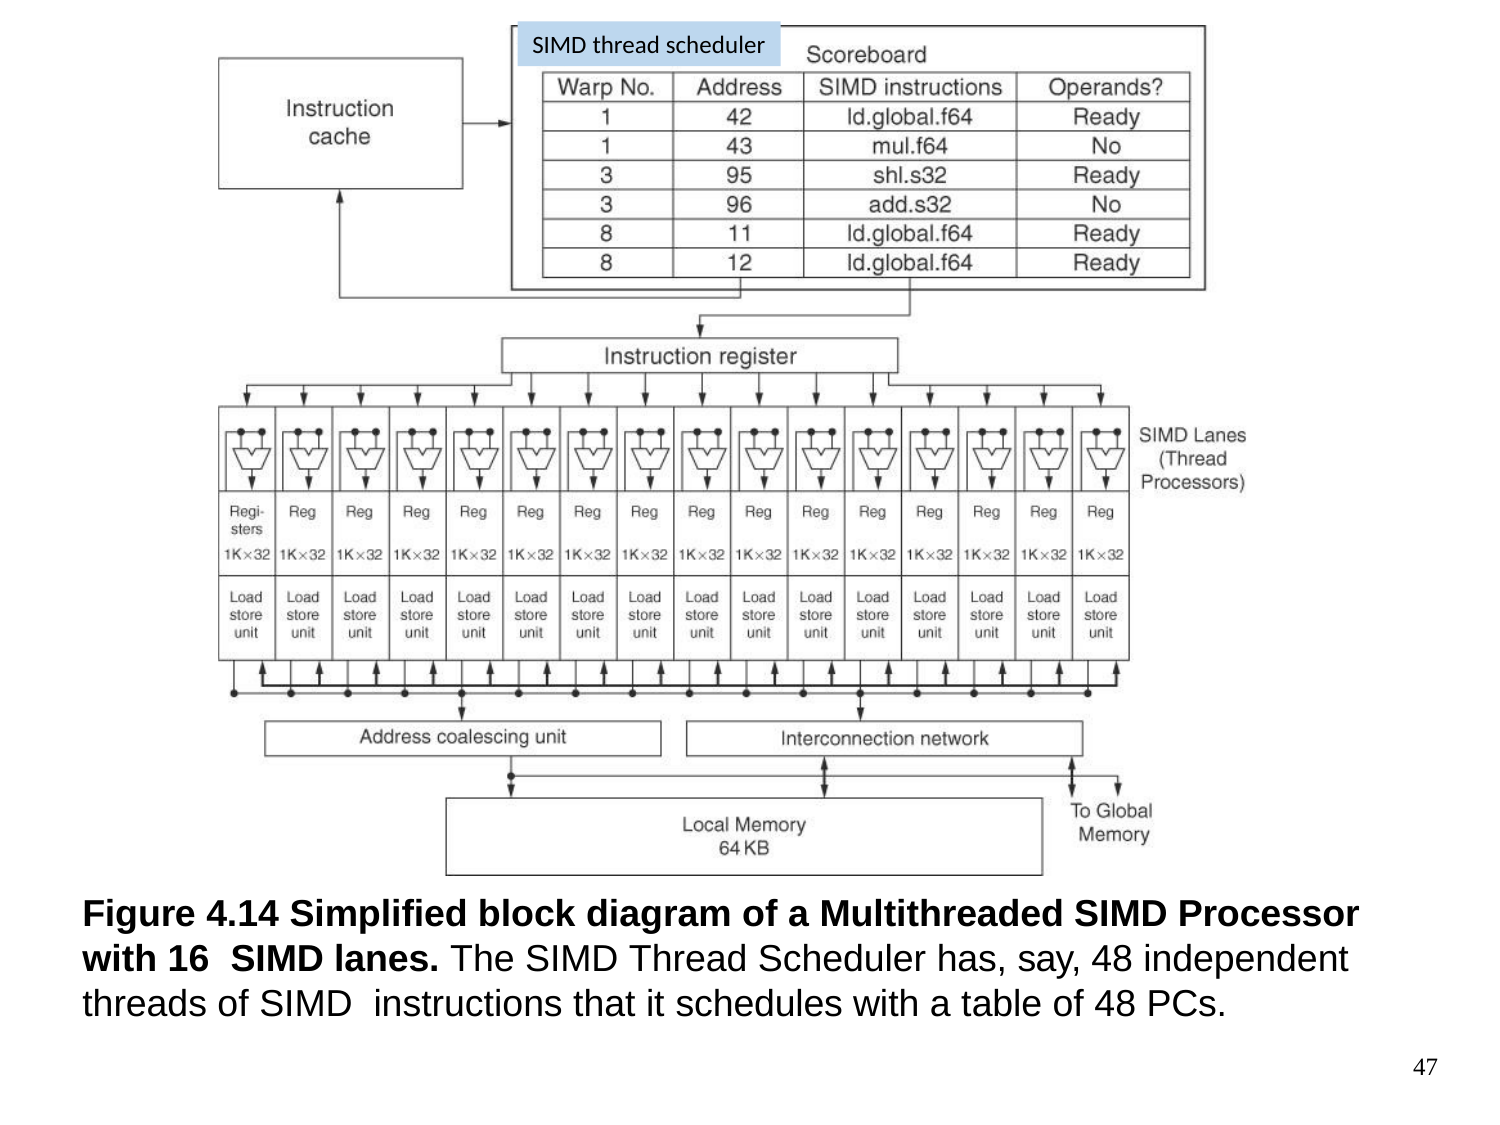

SIMD thread scheduler

Figure 4.14 Simplified block diagram of a Multithreaded SIMD Processor with 16  SIMD lanes. The SIMD Thread Scheduler has, say, 48 independent threads of SIMD  instructions that it schedules with a table of 48 PCs.
47